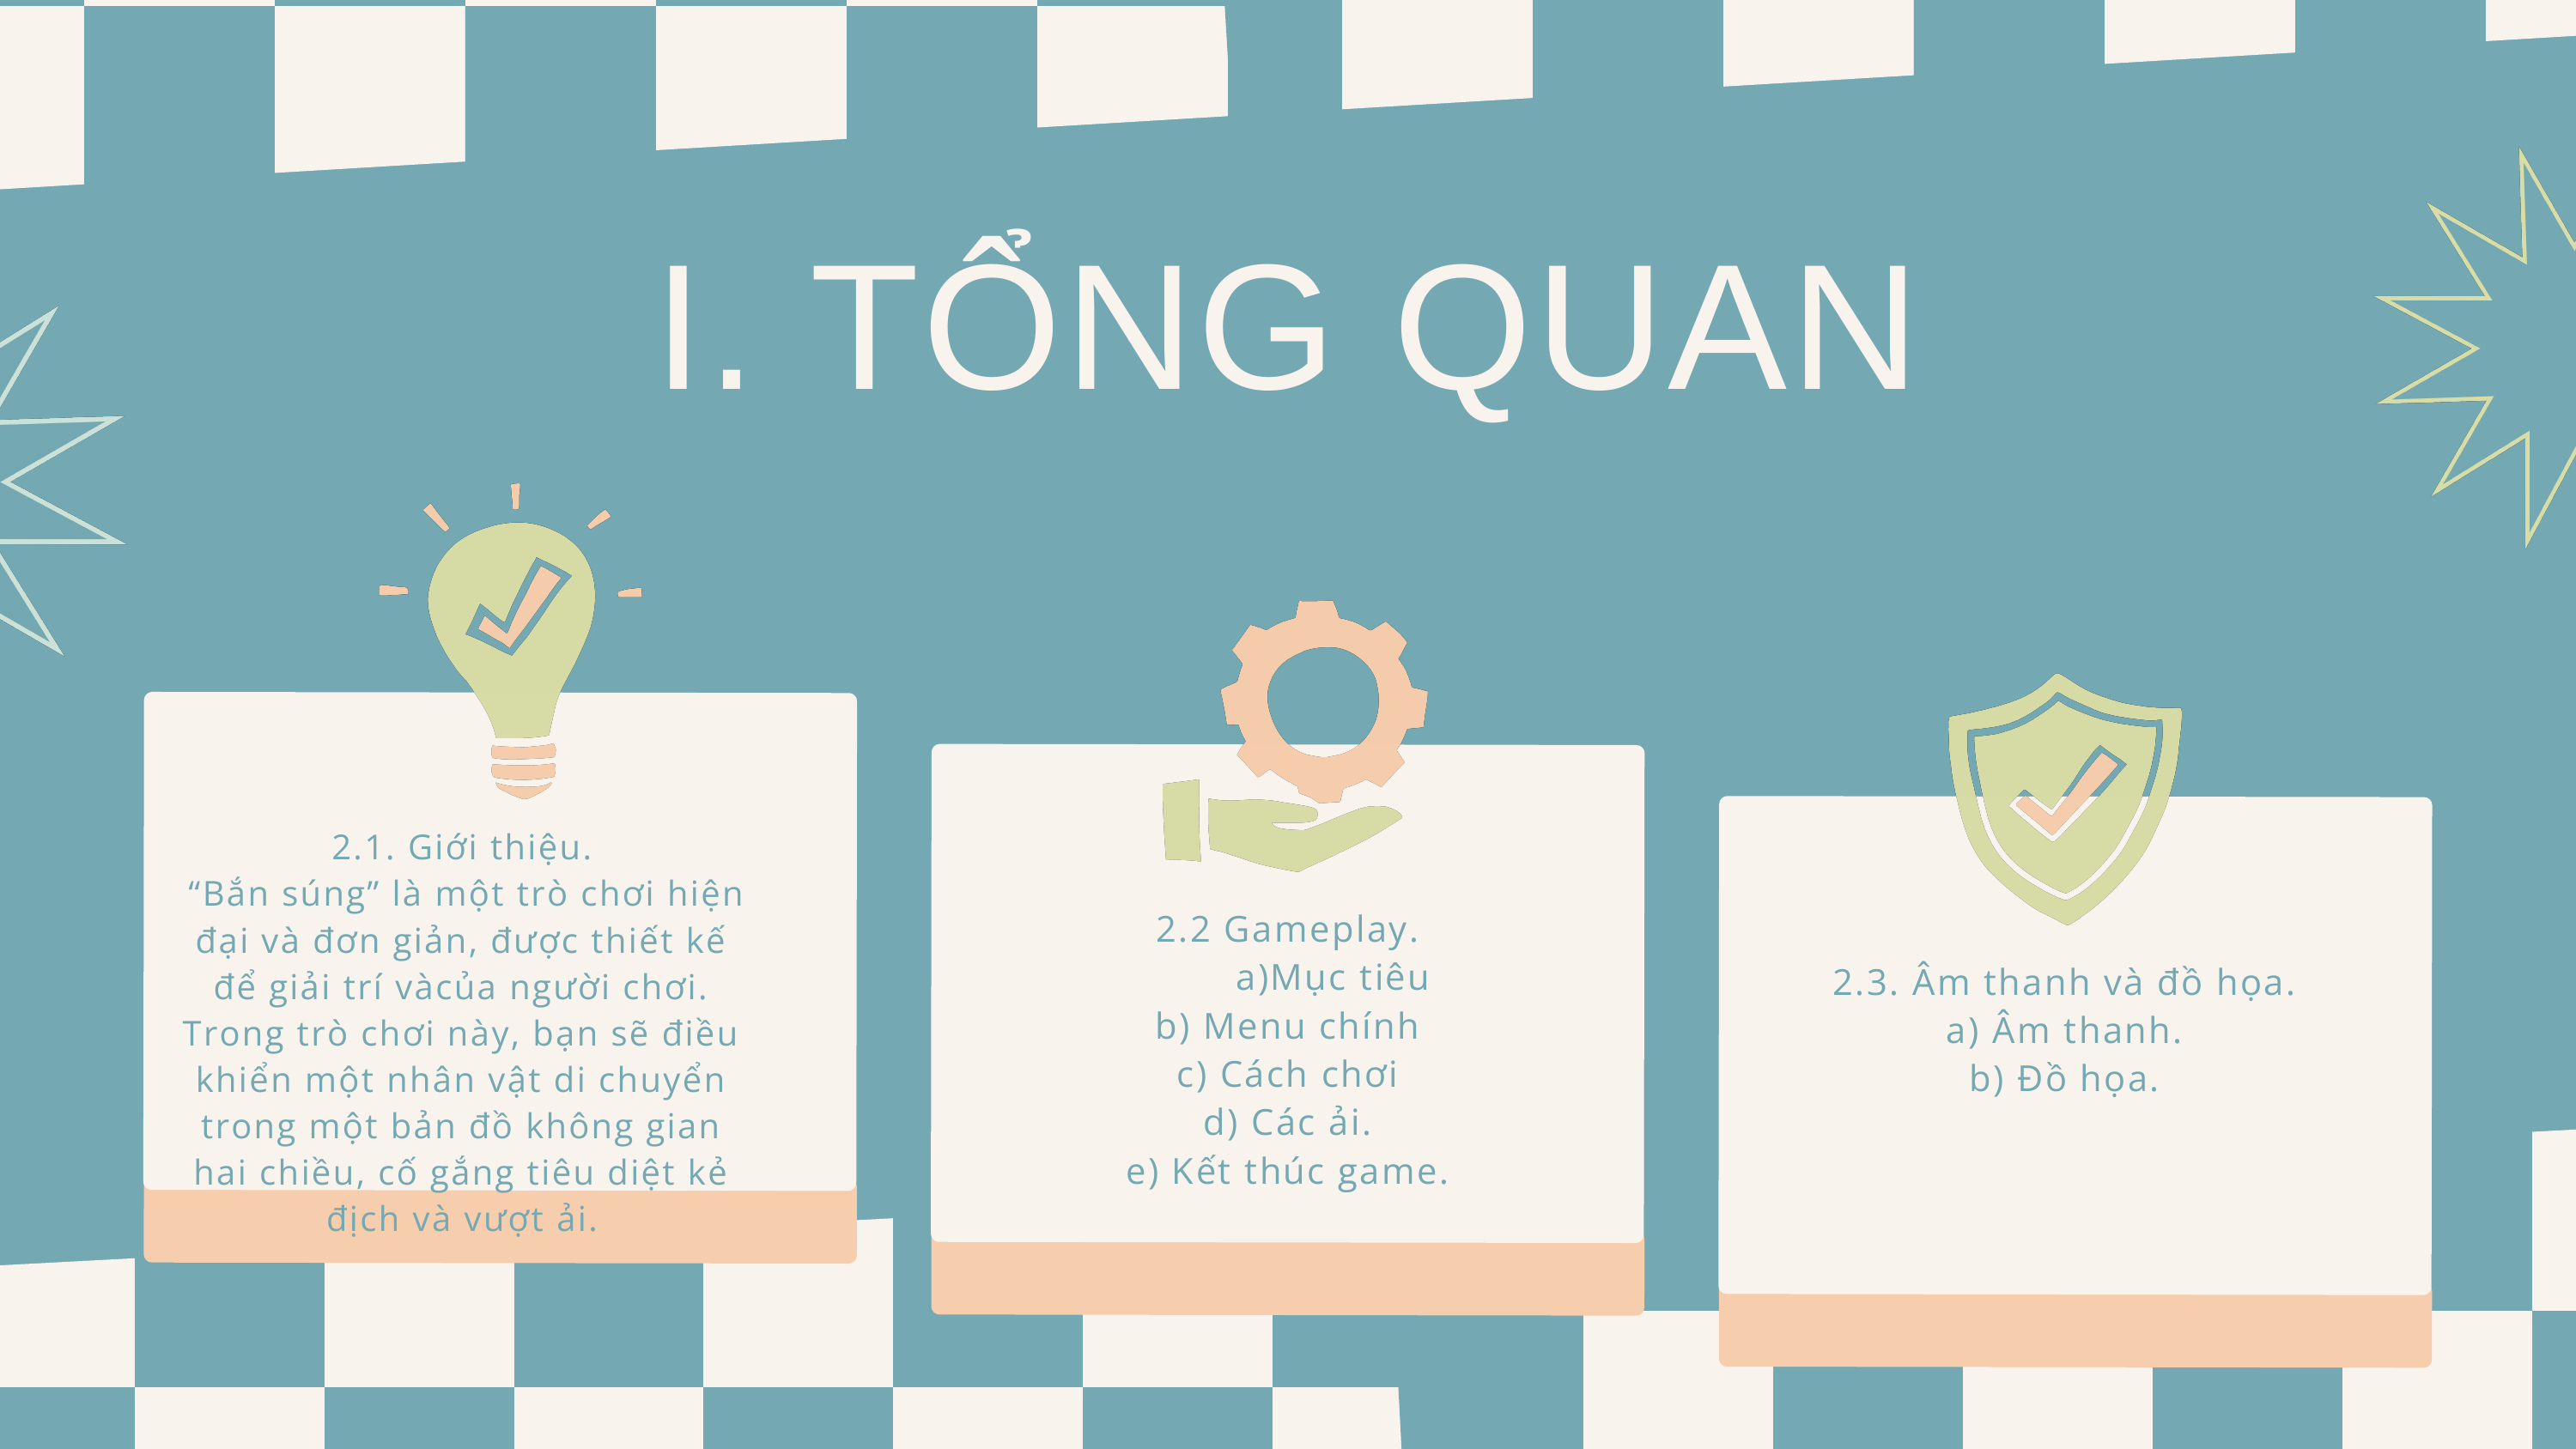

I. TỔNG QUAN

2.1. Giới thiệu.
 “Bắn súng” là một trò chơi hiện đại và đơn giản, được thiết kế để giải trí vàcủa người chơi. Trong trò chơi này, bạn sẽ điều khiển một nhân vật di chuyển trong một bản đồ không gian hai chiều, cố gắng tiêu diệt kẻ địch và vượt ải.

2.2 Gameplay.
        a)Mục tiêu
b) Menu chính
c) Cách chơi
d) Các ải.
e) Kết thúc game.

2.3. Âm thanh và đồ họa.
a) Âm thanh.
b) Đồ họa.